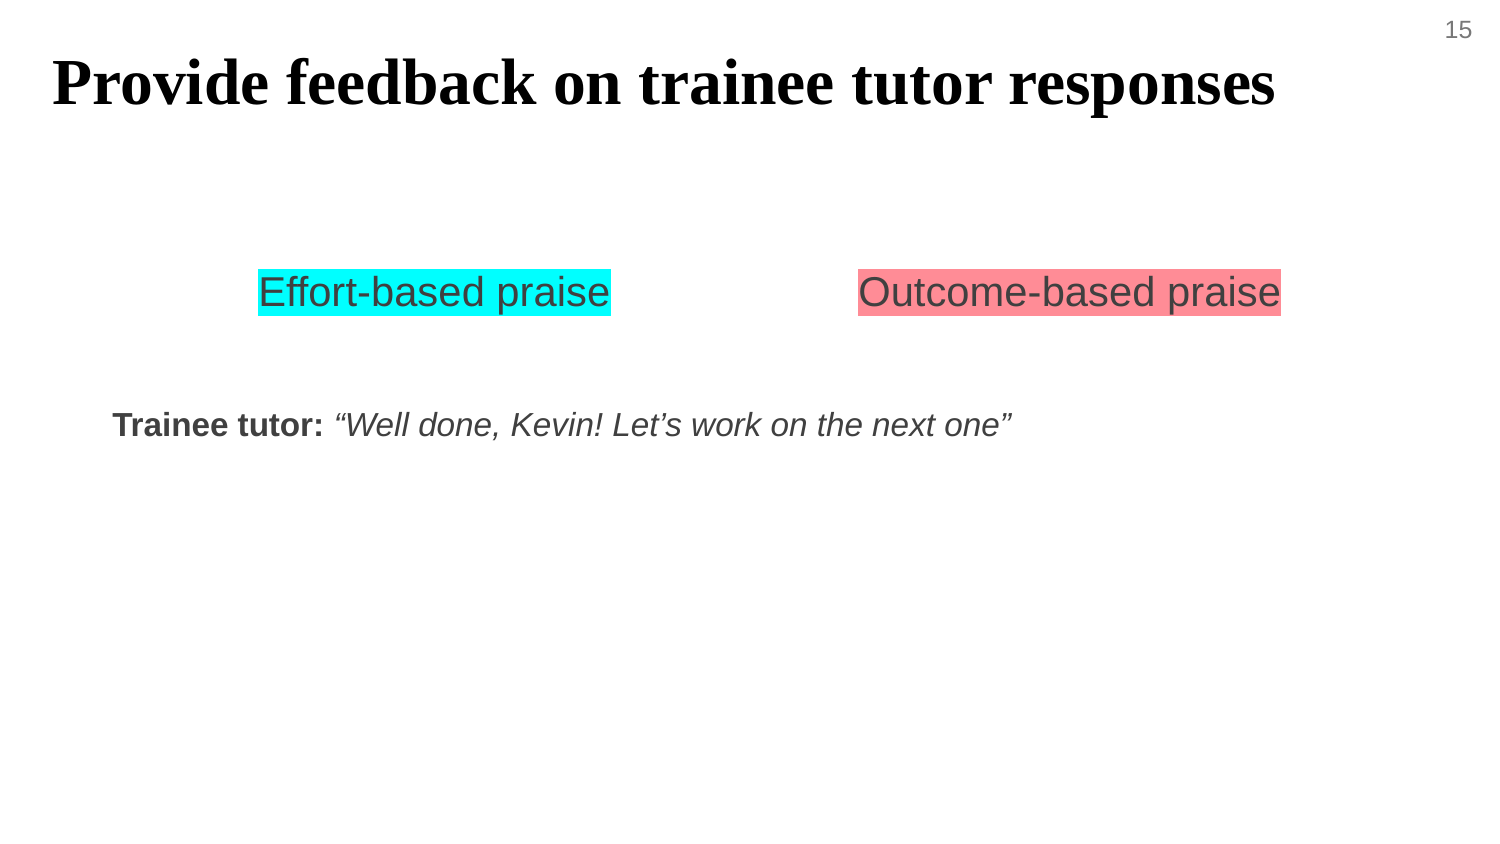

15
Provide feedback on trainee tutor responses
Effort-based praise		Outcome-based praise

Trainee tutor: “Well done, Kevin! Let’s work on the next one”